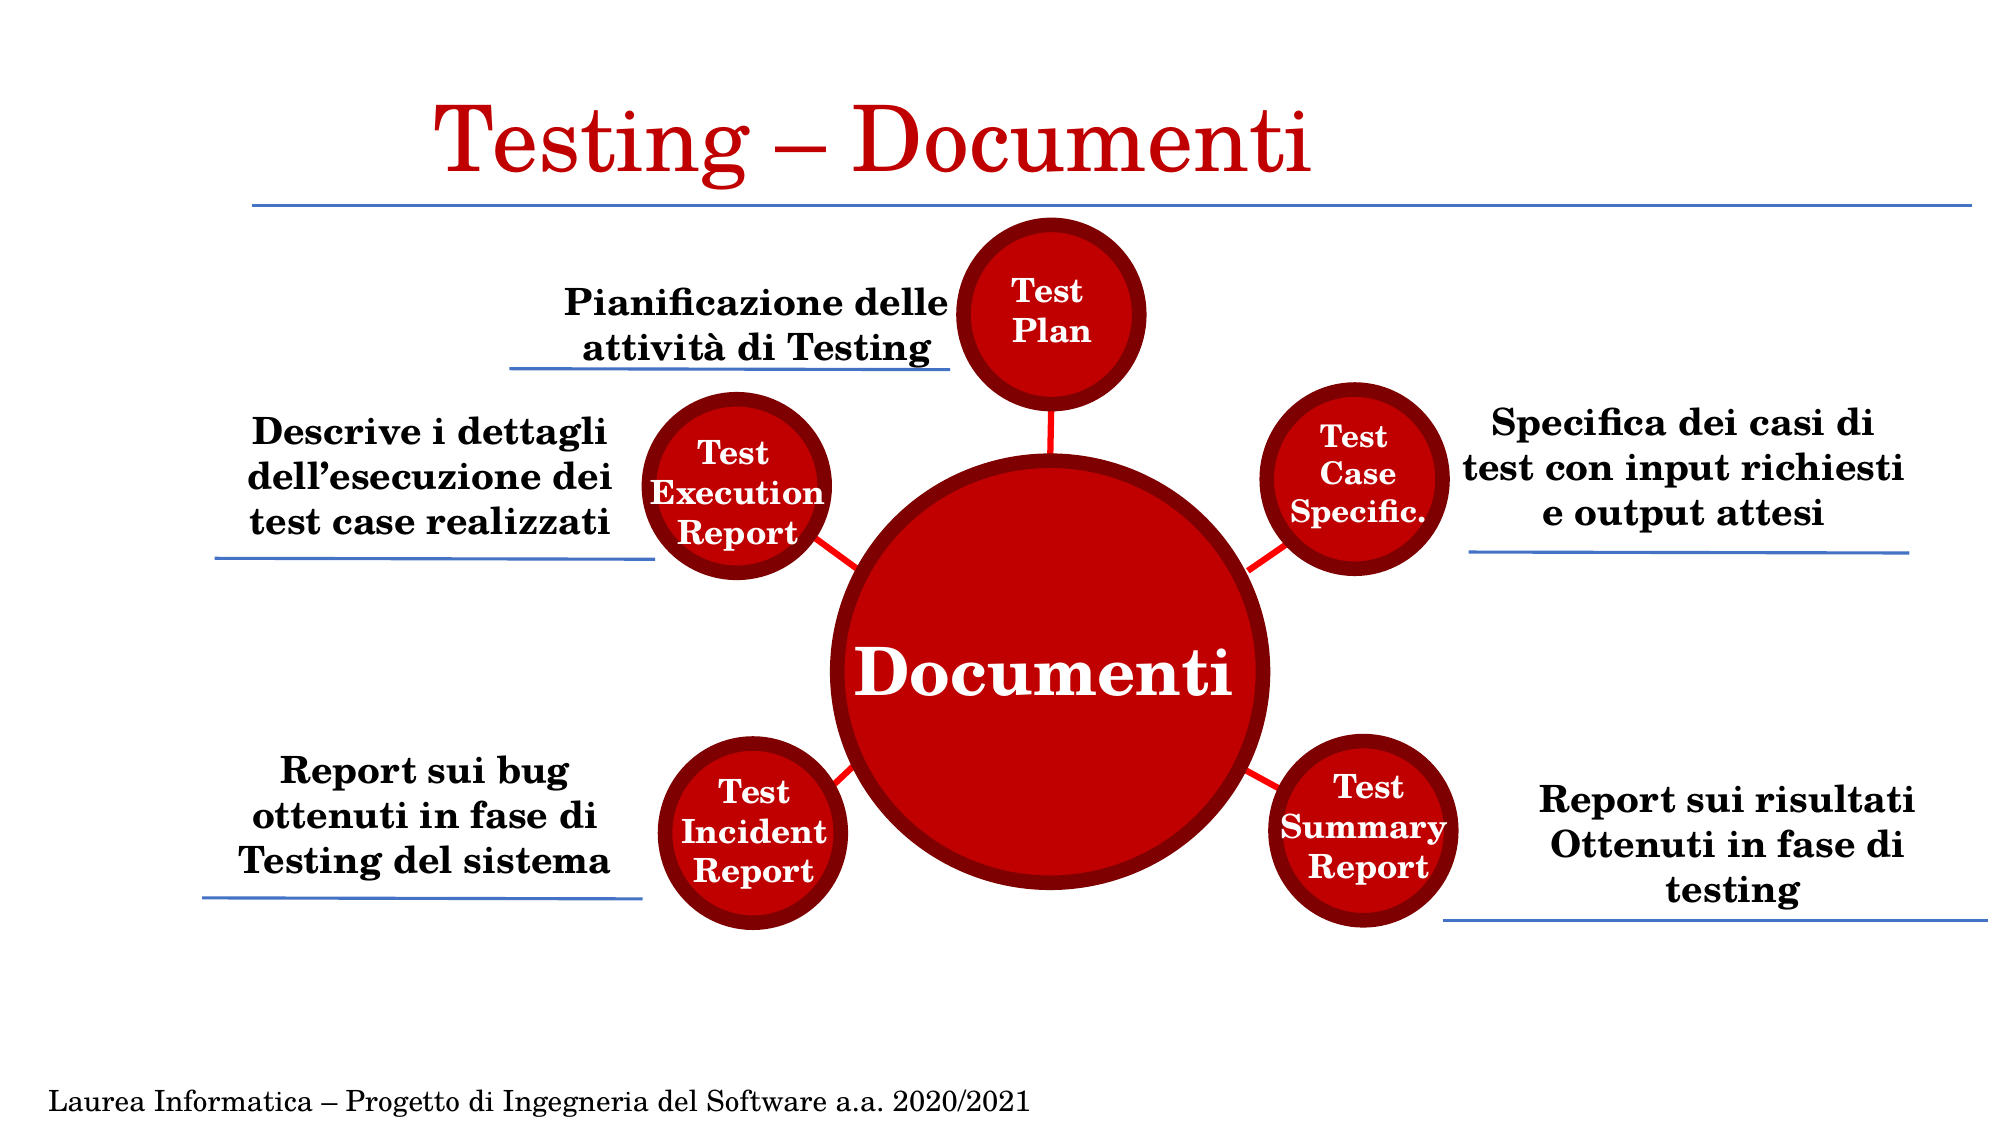

# Testing – Documenti

Test
Plan
Pianiﬁcazione delle attività di Testing

Specifica dei casi di test con input richiesti e output attesi

Descrive i dettagli dell’esecuzione dei test case realizzati
Test
Case Specific.
Test  Execution Report

Documenti
Report sui bug ottenuti in fase di Testing del sistema

Test Summary  Report
Test Incident Report

Report sui risultati
Ottenuti in fase di
testing
Laurea Informatica – Progetto di Ingegneria del Software a.a. 2020/2021